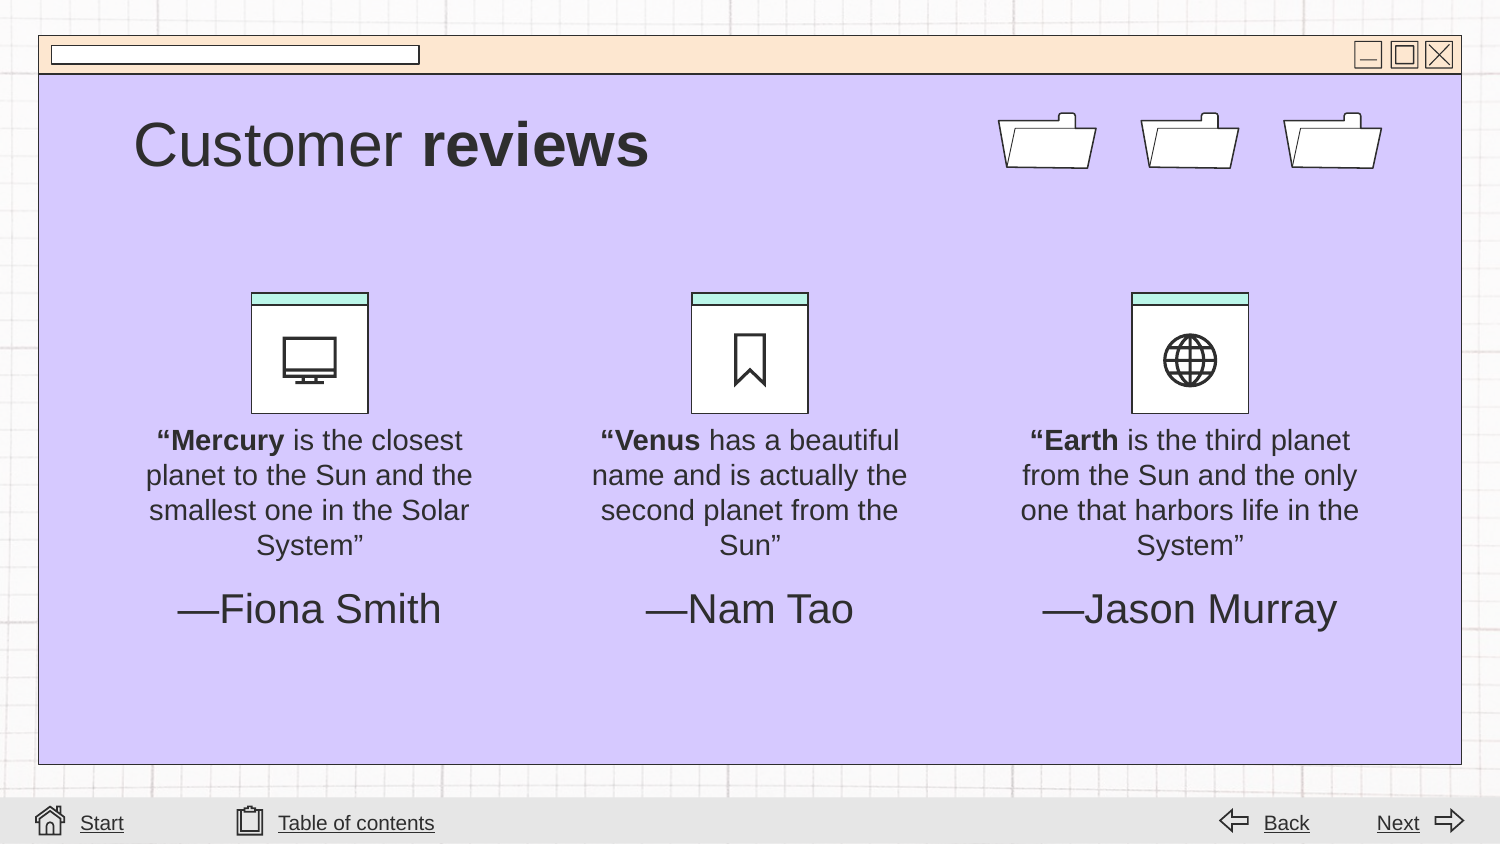

# Customer reviews

“Mercury is the closest planet to the Sun and the smallest one in the Solar System”
“Earth is the third planet from the Sun and the only one that harbors life in the System”
“Venus has a beautiful name and is actually the second planet from the Sun”
—Fiona Smith
—Jason Murray
—Nam Tao
Start
Table of contents
Back
Next